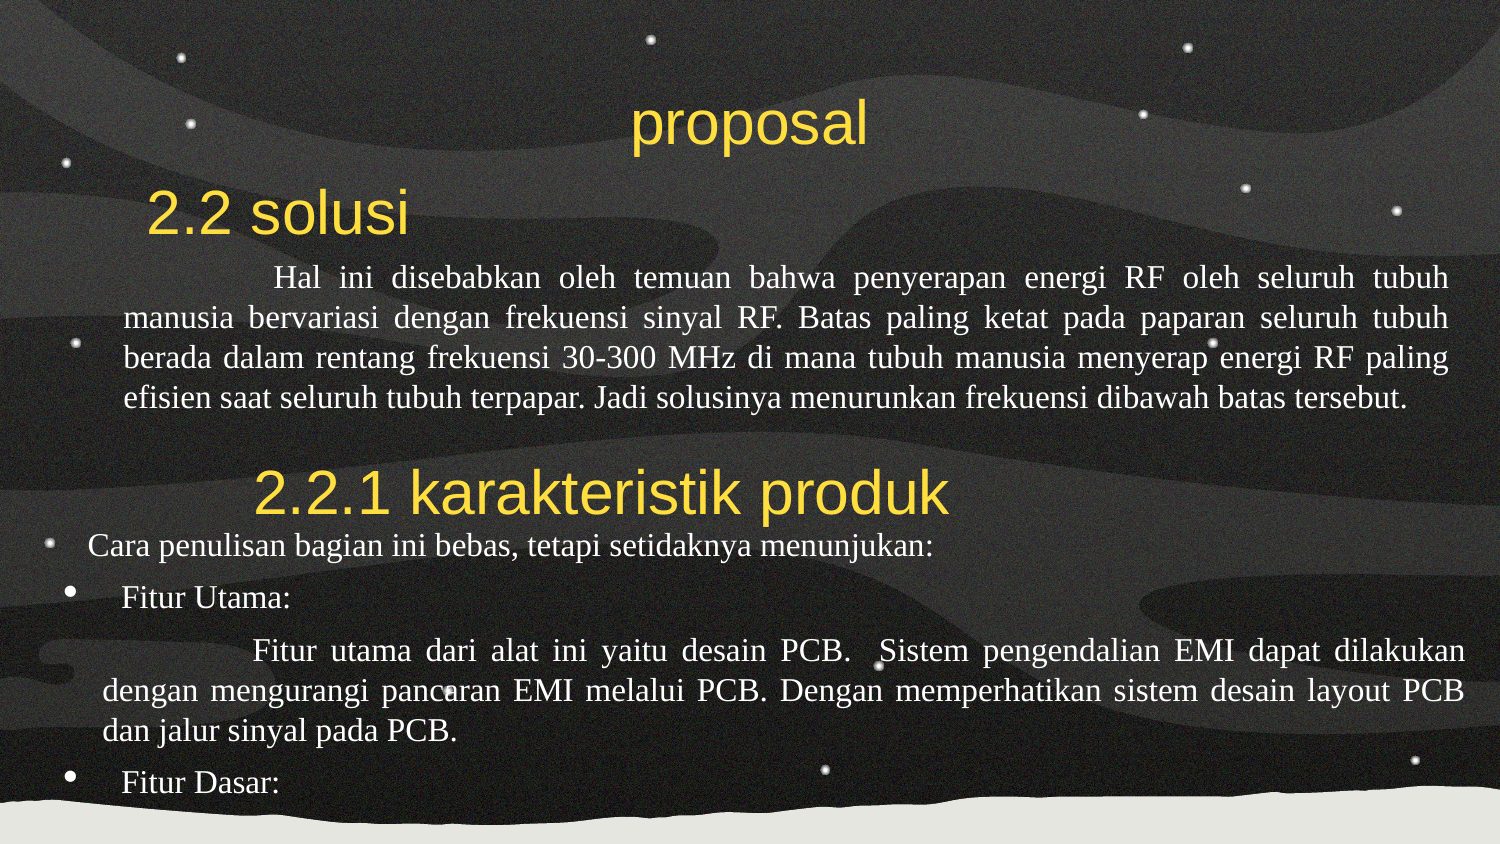

proposal
2.2 solusi
		Hal ini disebabkan oleh temuan bahwa penyerapan energi RF oleh seluruh tubuh manusia bervariasi dengan frekuensi sinyal RF. Batas paling ketat pada paparan seluruh tubuh berada dalam rentang frekuensi 30-300 MHz di mana tubuh manusia menyerap energi RF paling efisien saat seluruh tubuh terpapar. Jadi solusinya menurunkan frekuensi dibawah batas tersebut.

2.2.1 karakteristik produk
Cara penulisan bagian ini bebas, tetapi setidaknya menunjukan:
Fitur Utama:
		Fitur utama dari alat ini yaitu desain PCB.  Sistem pengendalian EMI dapat dilakukan dengan mengurangi pancaran EMI melalui PCB. Dengan memperhatikan sistem desain layout PCB dan jalur sinyal pada PCB.
Fitur Dasar: